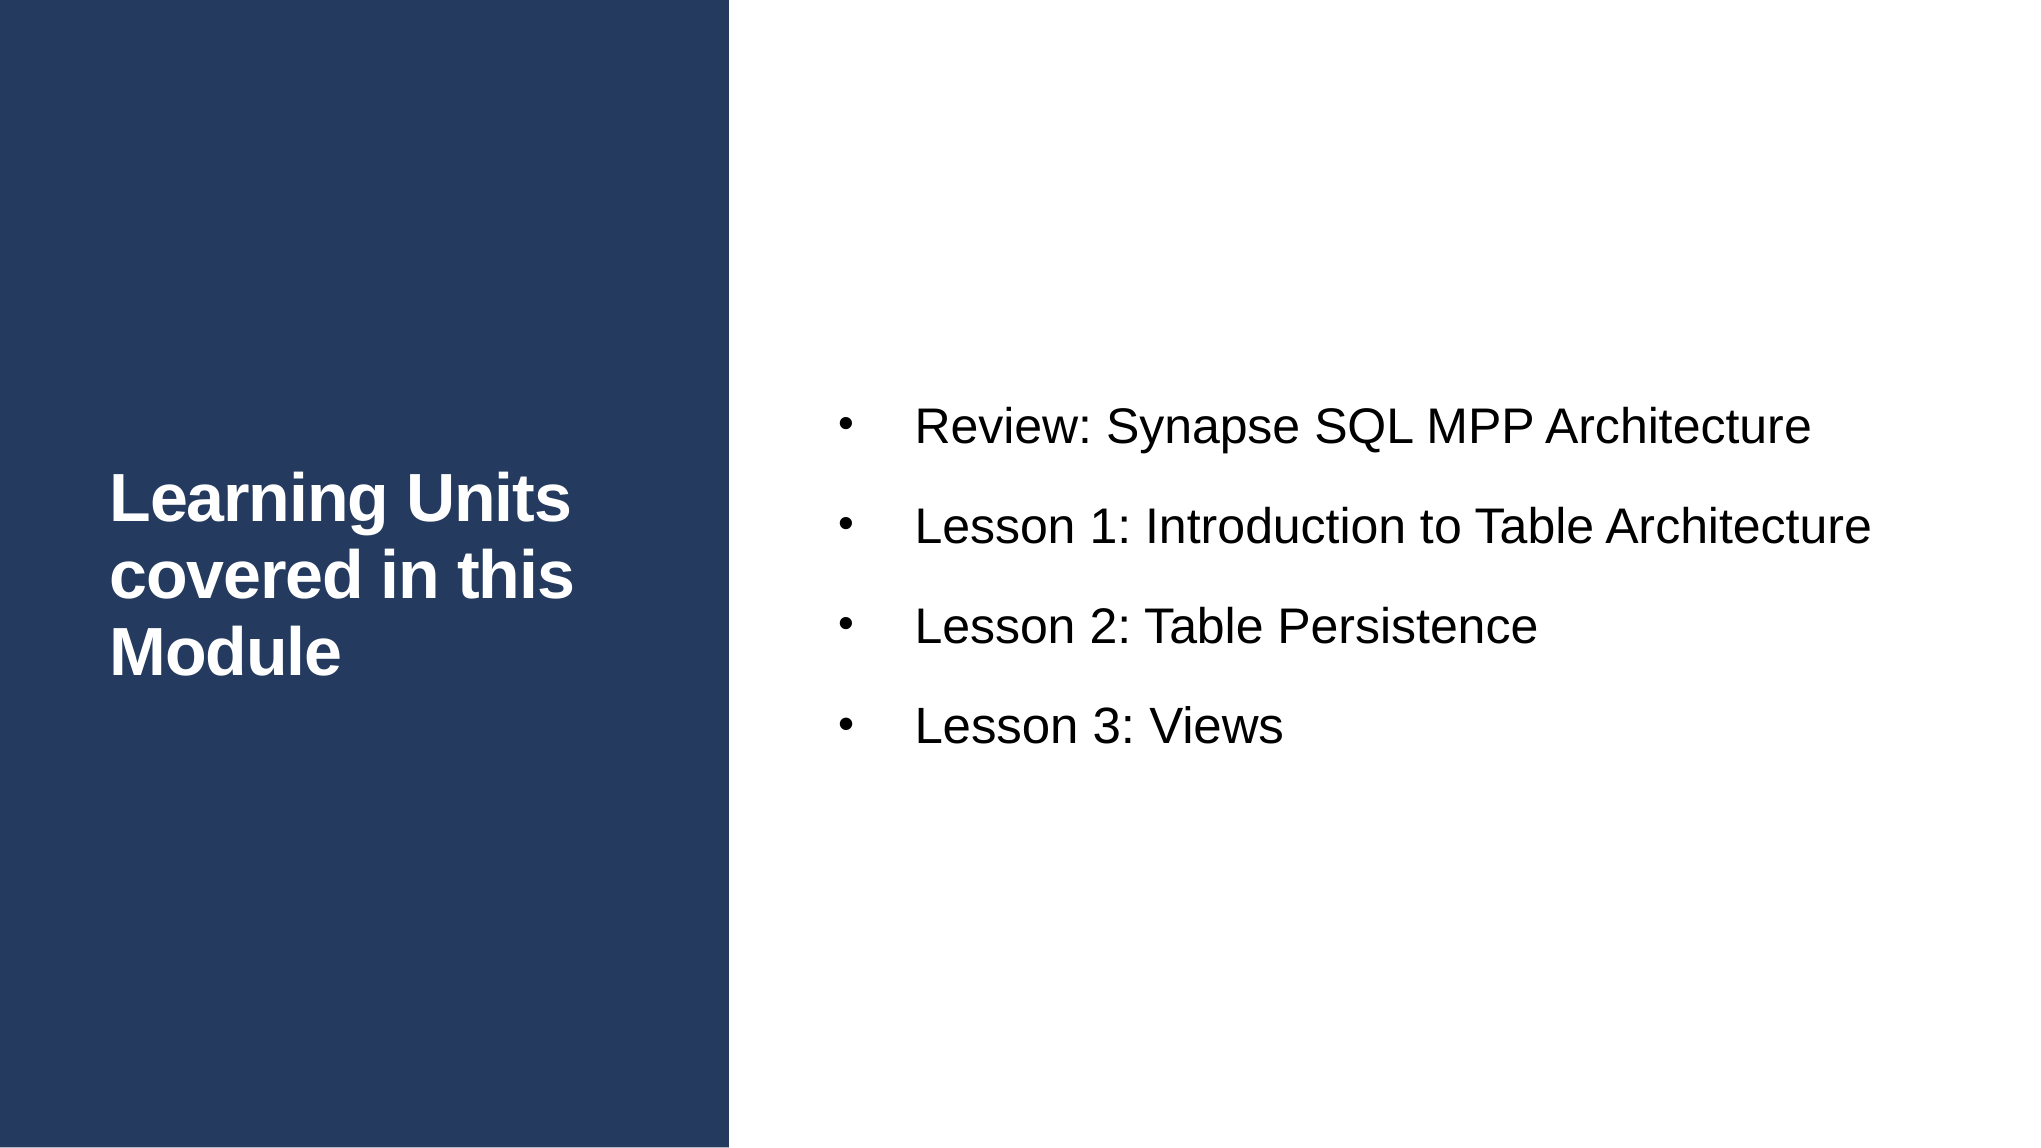

# Learning Units covered in this Module
Review: Synapse SQL MPP Architecture
Lesson 1: Introduction to Table Architecture
Lesson 2: Table Persistence
Lesson 3: Views